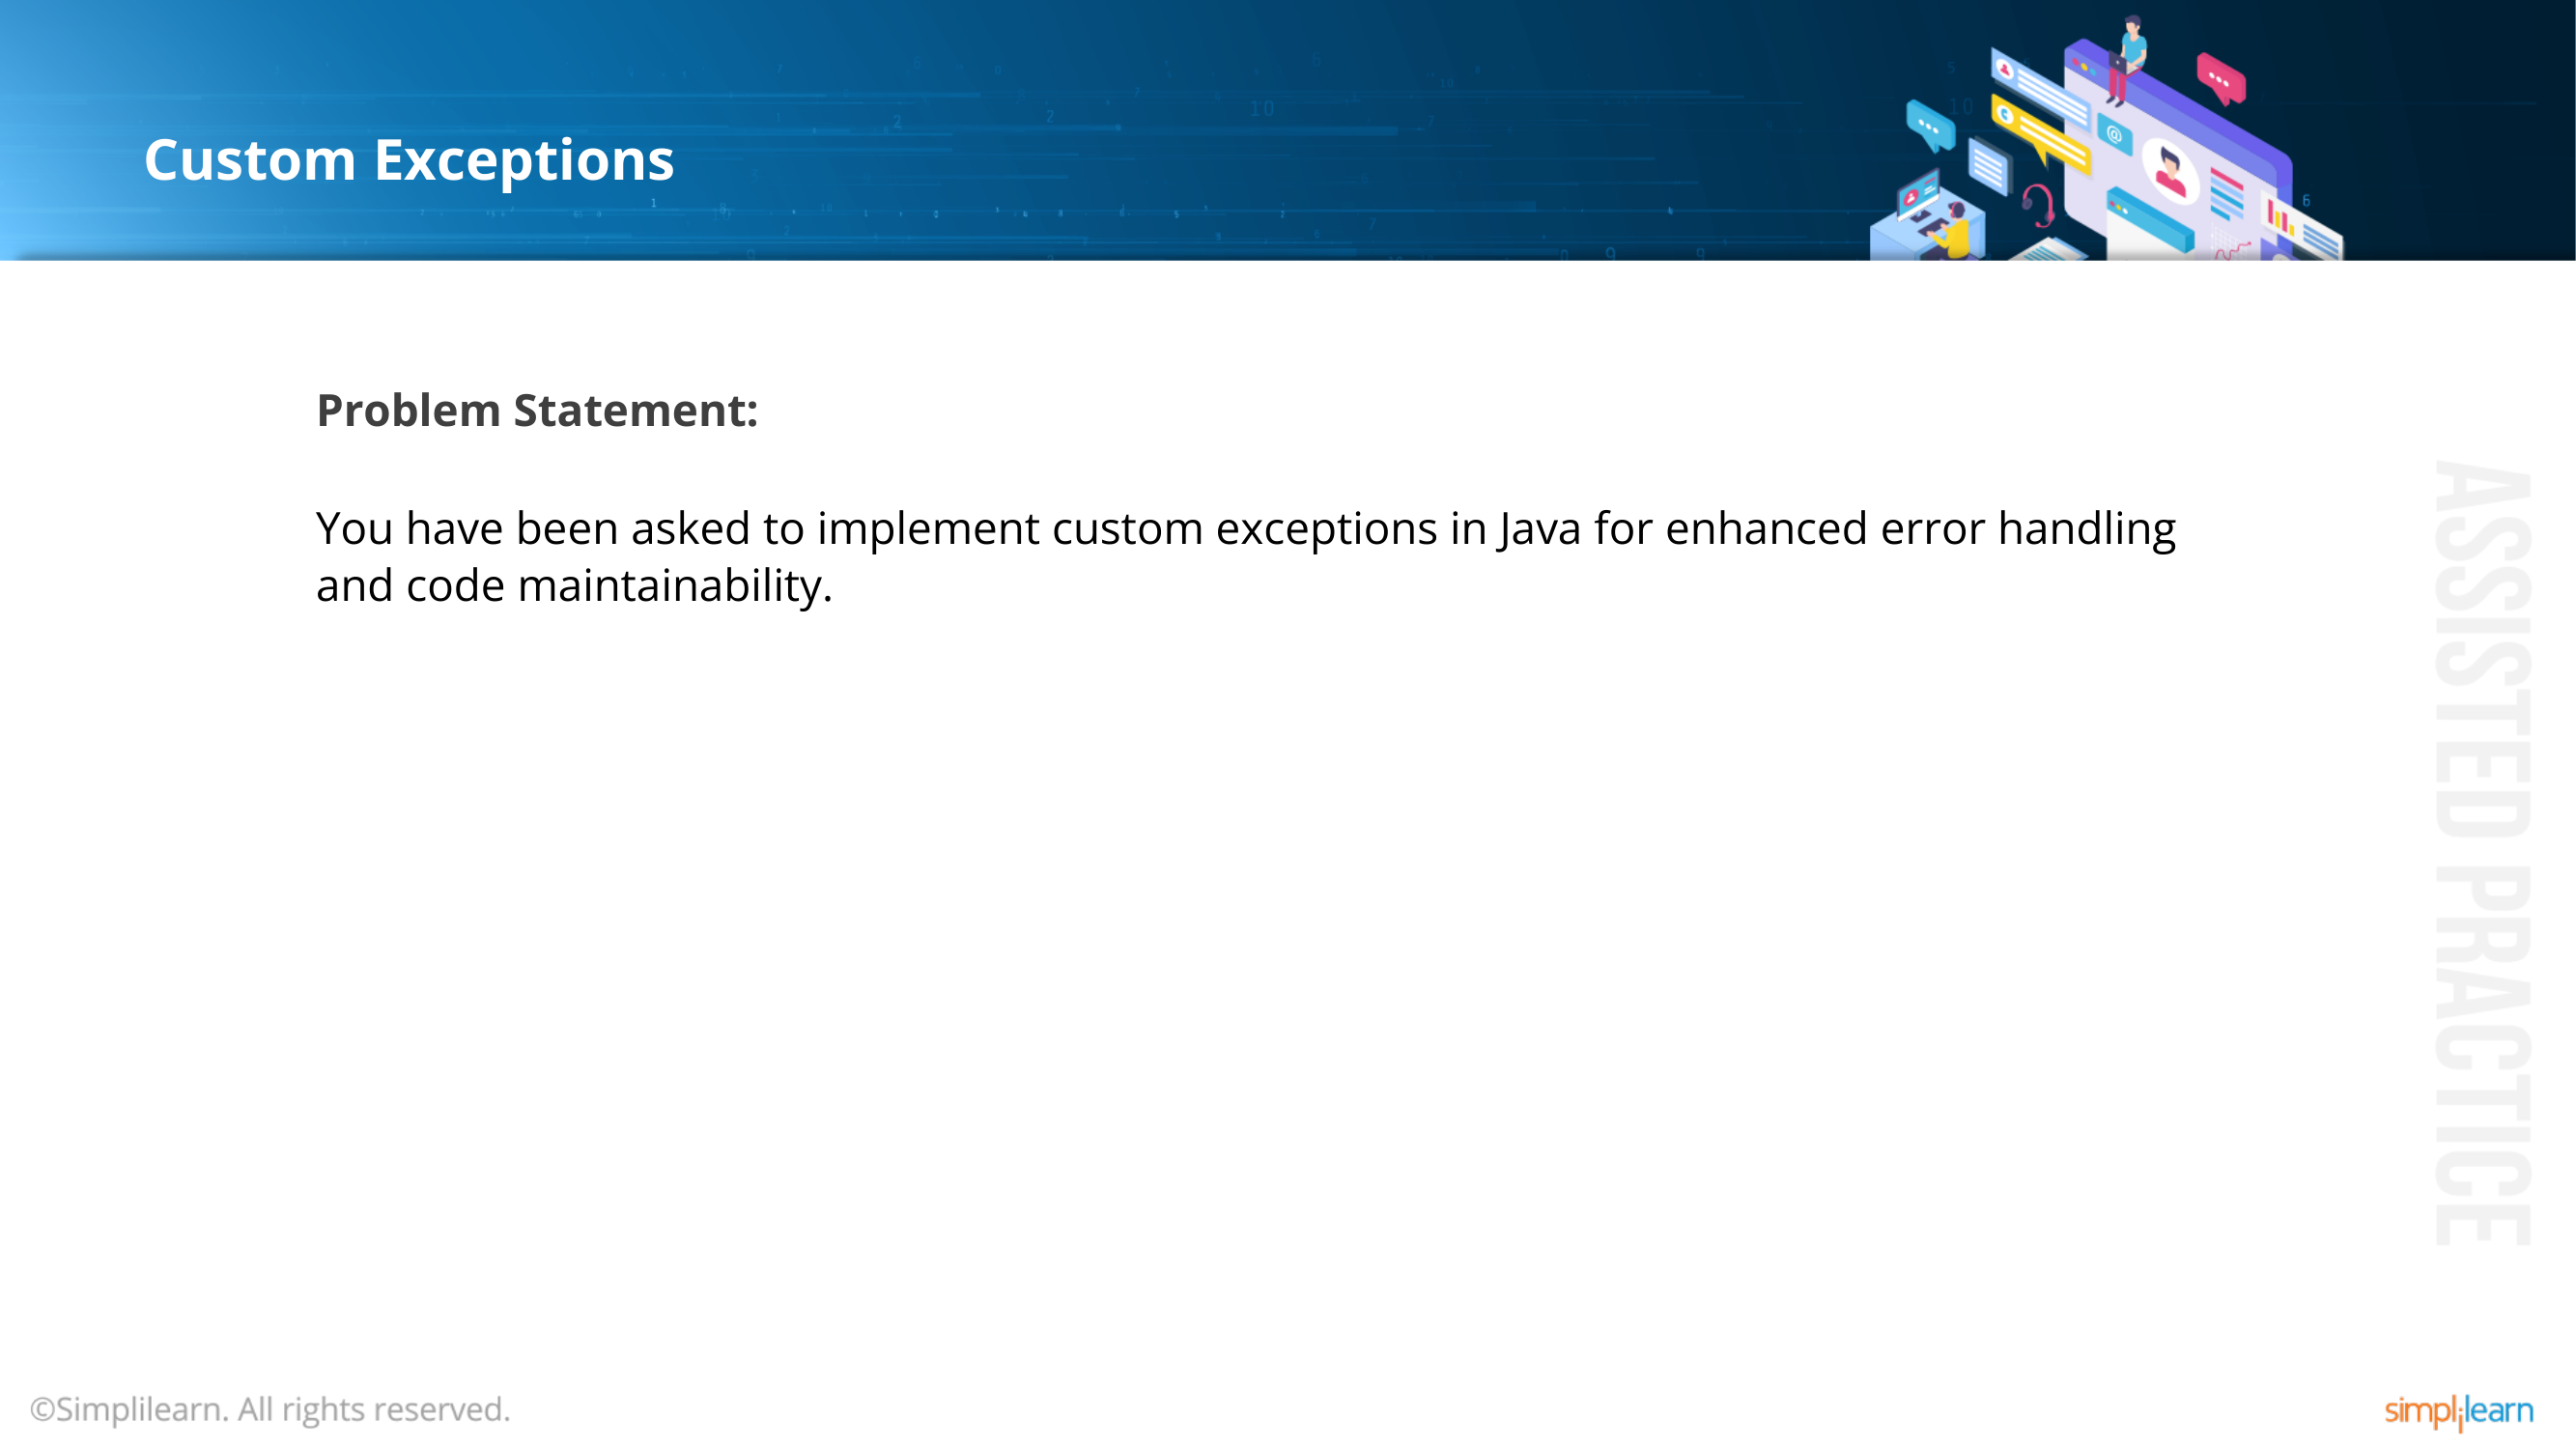

# Custom Exceptions

Problem Statement:

You have been asked to implement custom exceptions in Java for enhanced error handling and code maintainability.